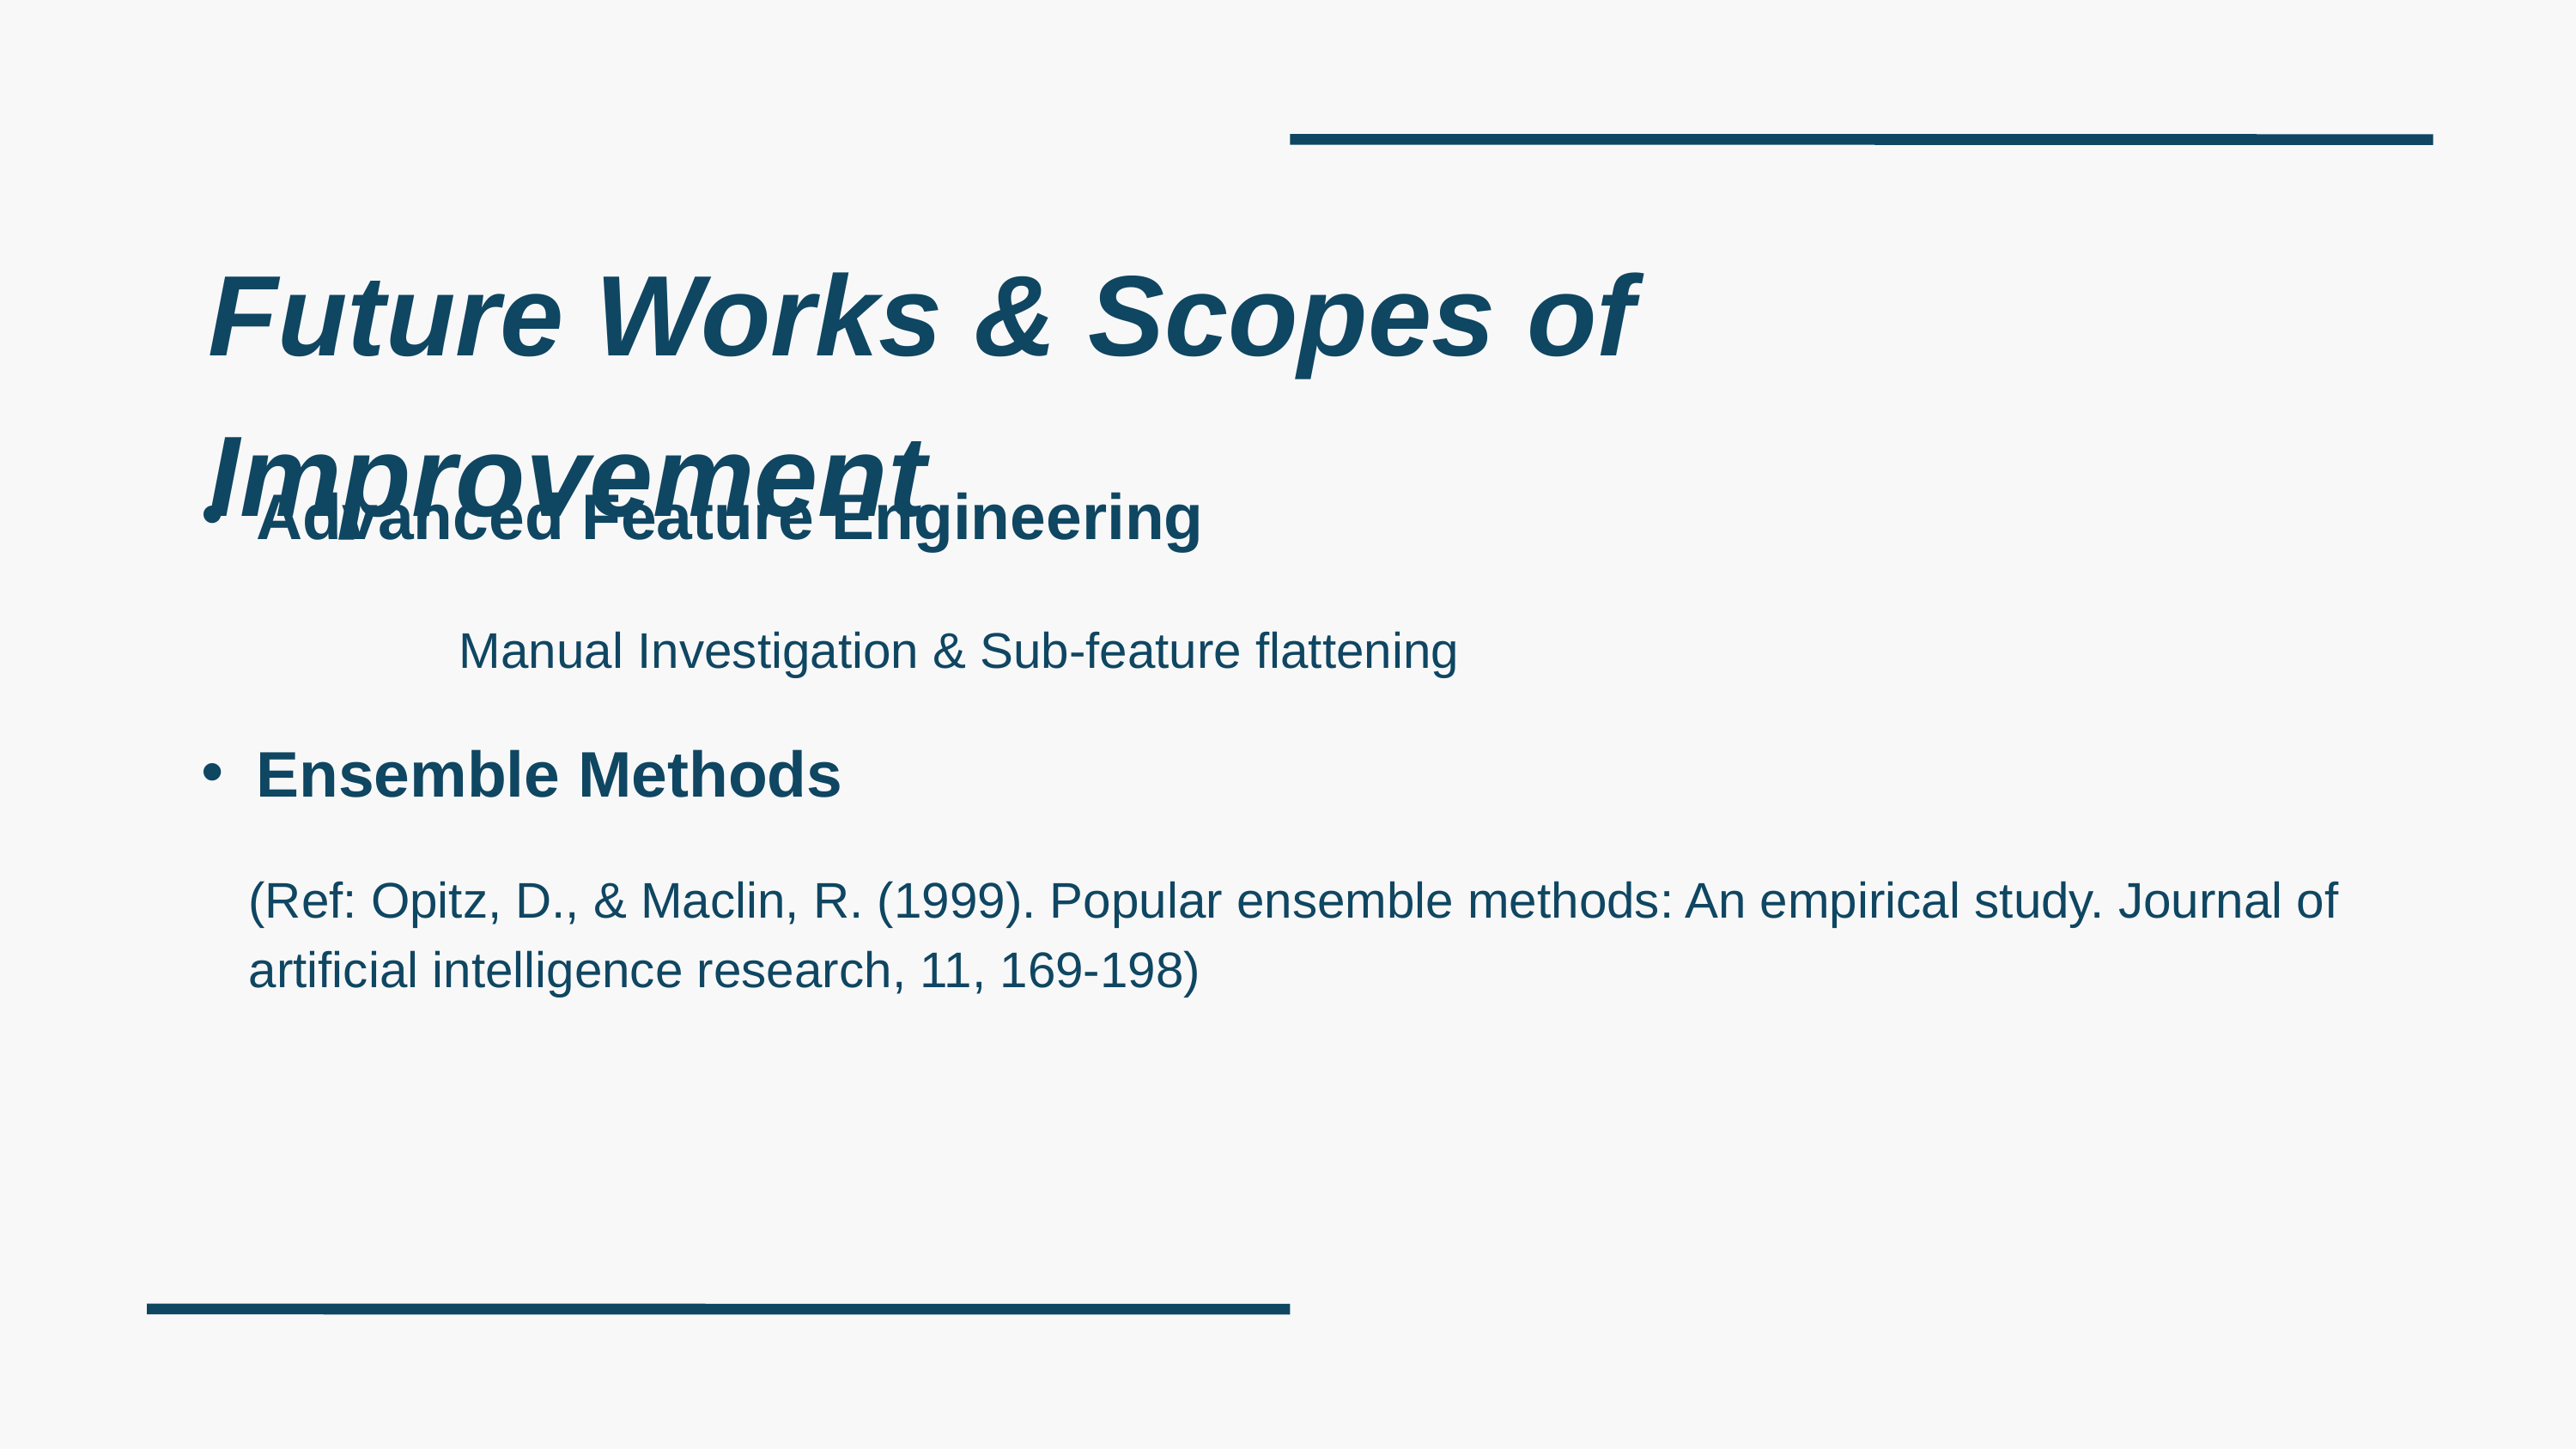

Future Works & Scopes of Improvement
Advanced Feature Engineering
		Manual Investigation & Sub-feature flattening
Ensemble Methods
(Ref: Opitz, D., & Maclin, R. (1999). Popular ensemble methods: An empirical study. Journal of artificial intelligence research, 11, 169-198)